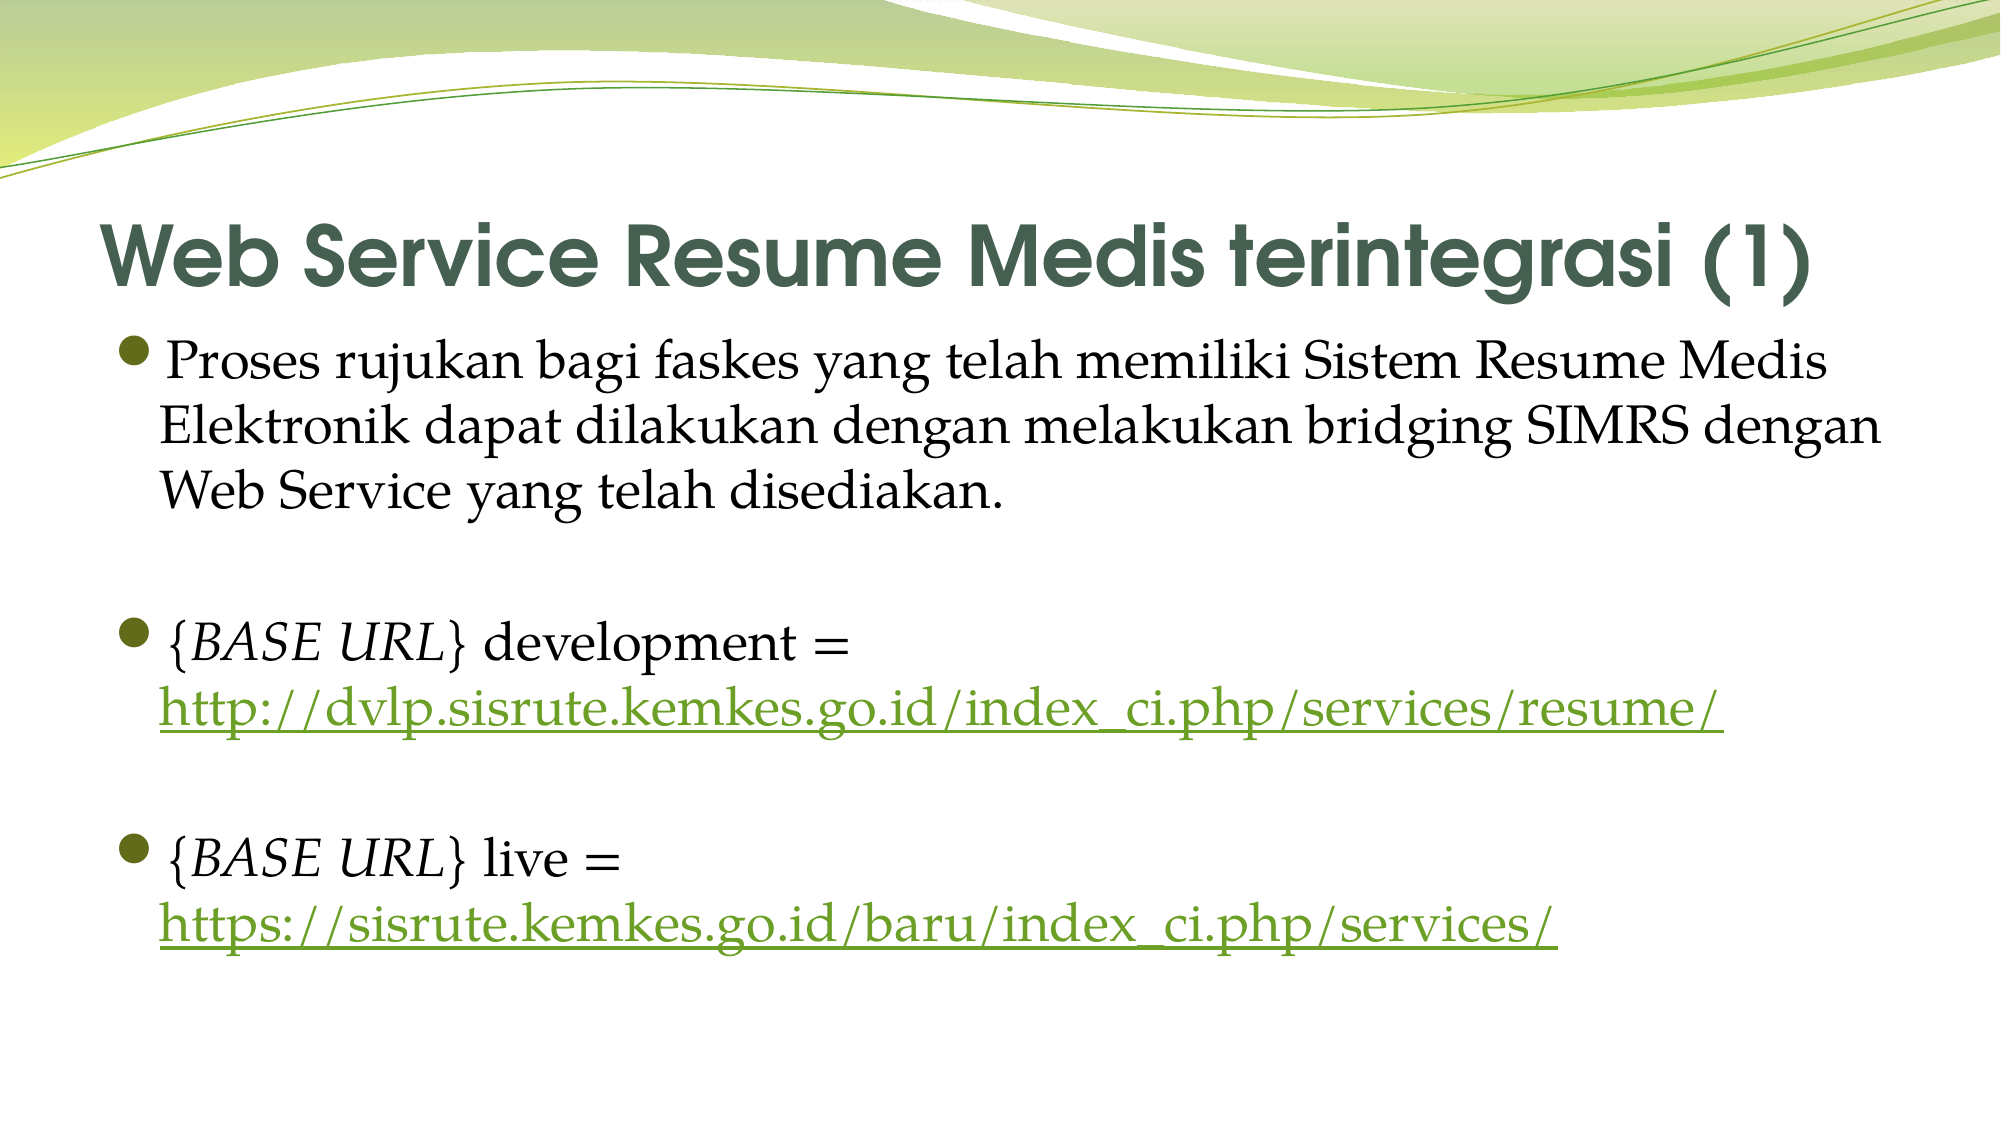

# Web Service Resume Medis terintegrasi (1)
Proses rujukan bagi faskes yang telah memiliki Sistem Resume Medis Elektronik dapat dilakukan dengan melakukan bridging SIMRS dengan Web Service yang telah disediakan.

{BASE URL} development = http://dvlp.sisrute.kemkes.go.id/index_ci.php/services/resume/

{BASE URL} live = https://sisrute.kemkes.go.id/baru/index_ci.php/services/